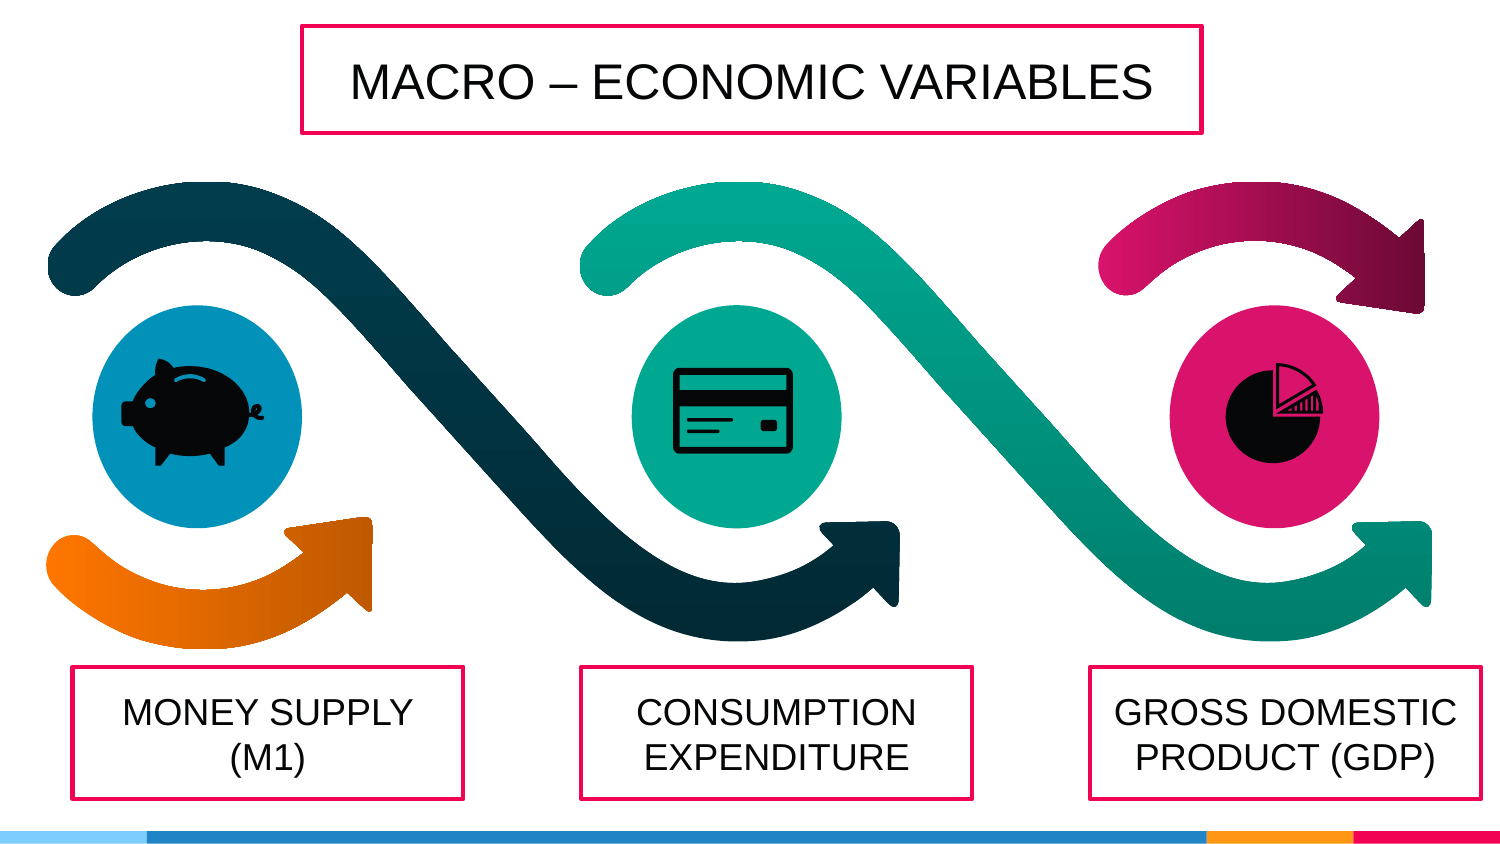

MACRO – ECONOMIC VARIABLES

MONEY SUPPLY (M1)
CONSUMPTION EXPENDITURE
GROSS DOMESTIC PRODUCT (GDP)